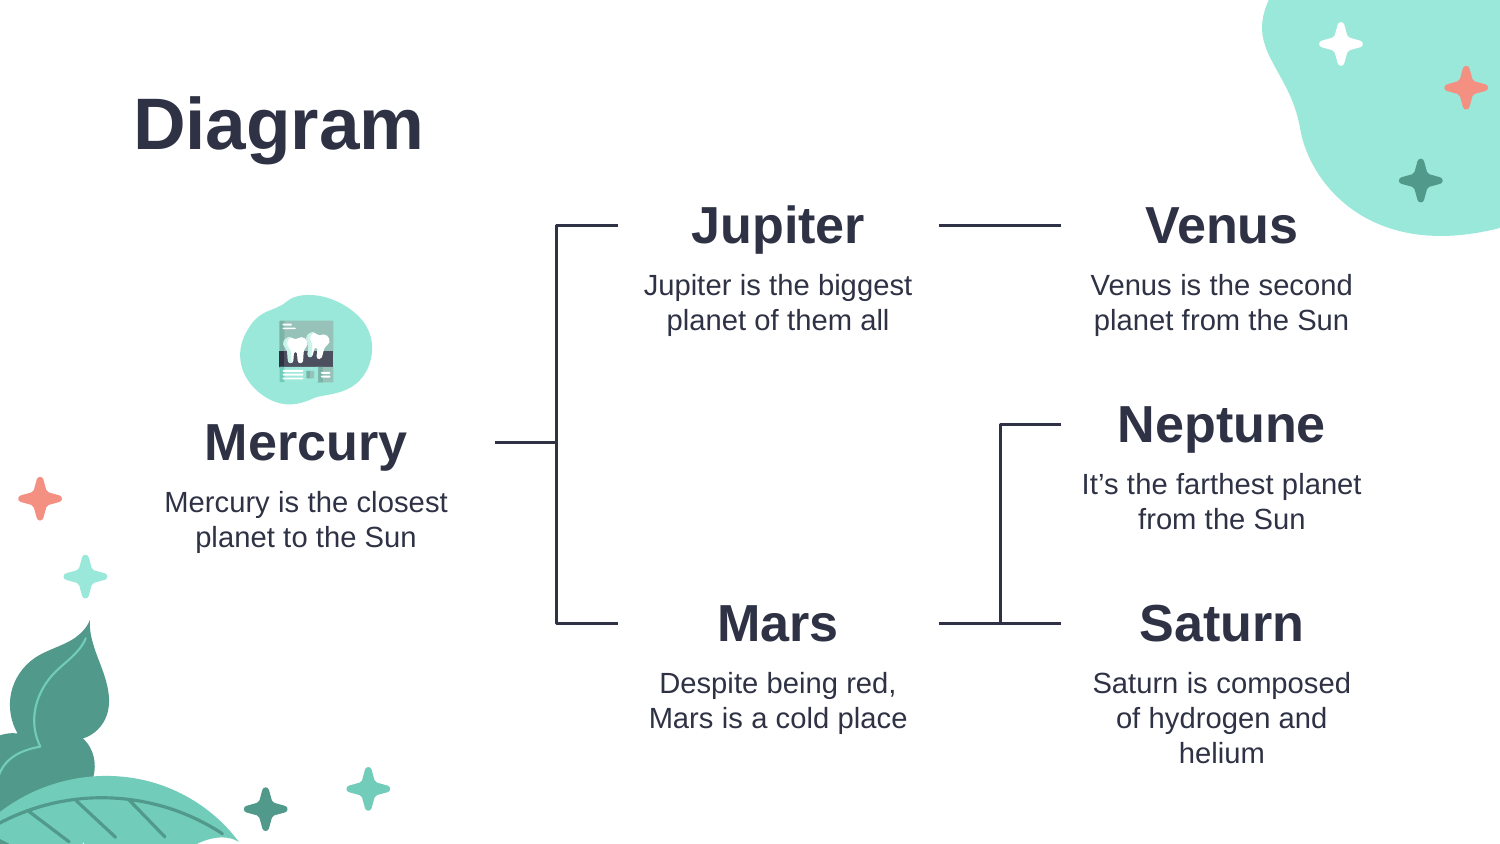

# Diagram
Jupiter
Venus
Jupiter is the biggest planet of them all
Venus is the second planet from the Sun

Neptune
Mercury
It’s the farthest planet from the Sun
Mercury is the closest planet to the Sun
Mars
Saturn
Despite being red, Mars is a cold place
Saturn is composed of hydrogen and helium